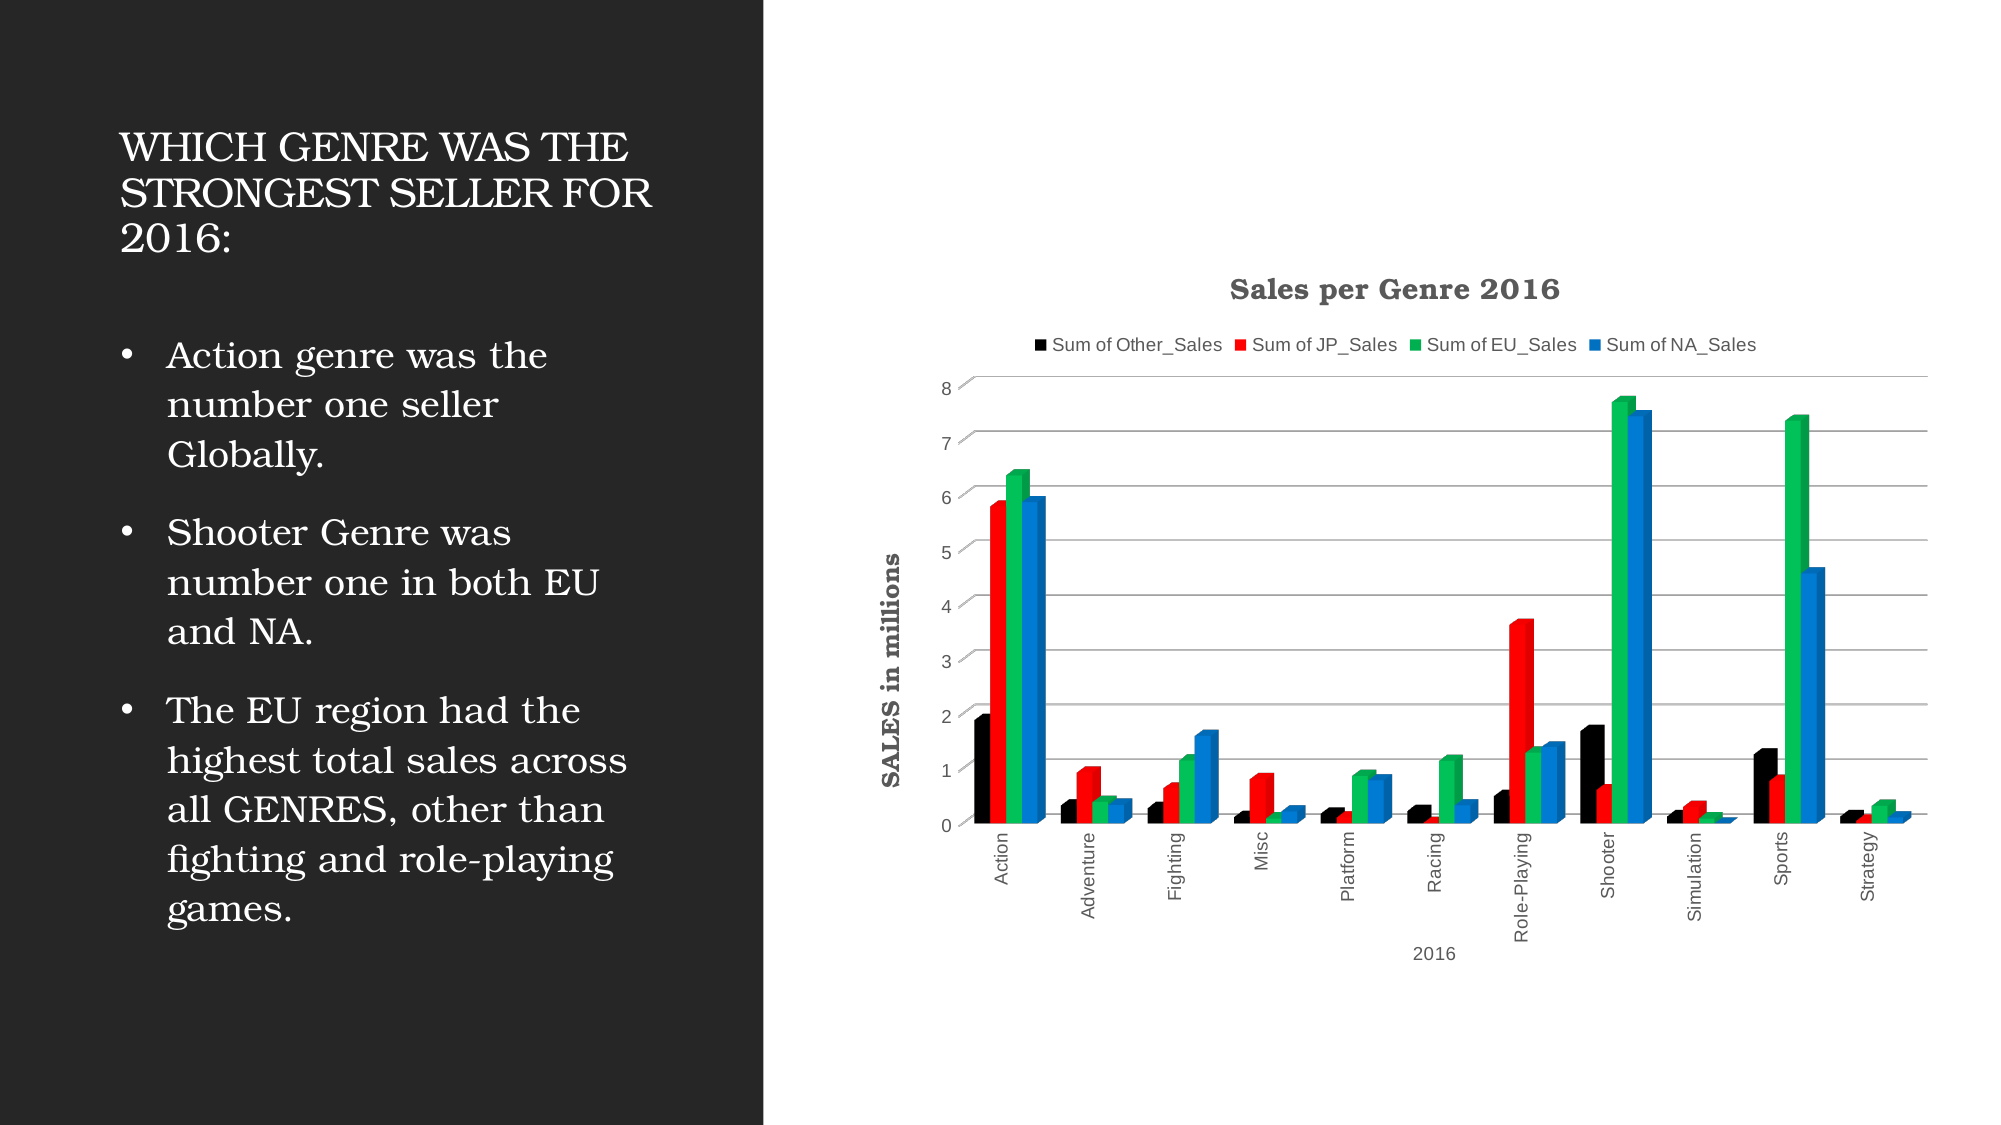

# WHICH GENRE WAS THE STRONGEST SELLER FOR 2016:

[unsupported chart]

Action genre was the number one seller Globally.
Shooter Genre was number one in both EU and NA.
The EU region had the highest total sales across all GENRES, other than fighting and role-playing games.